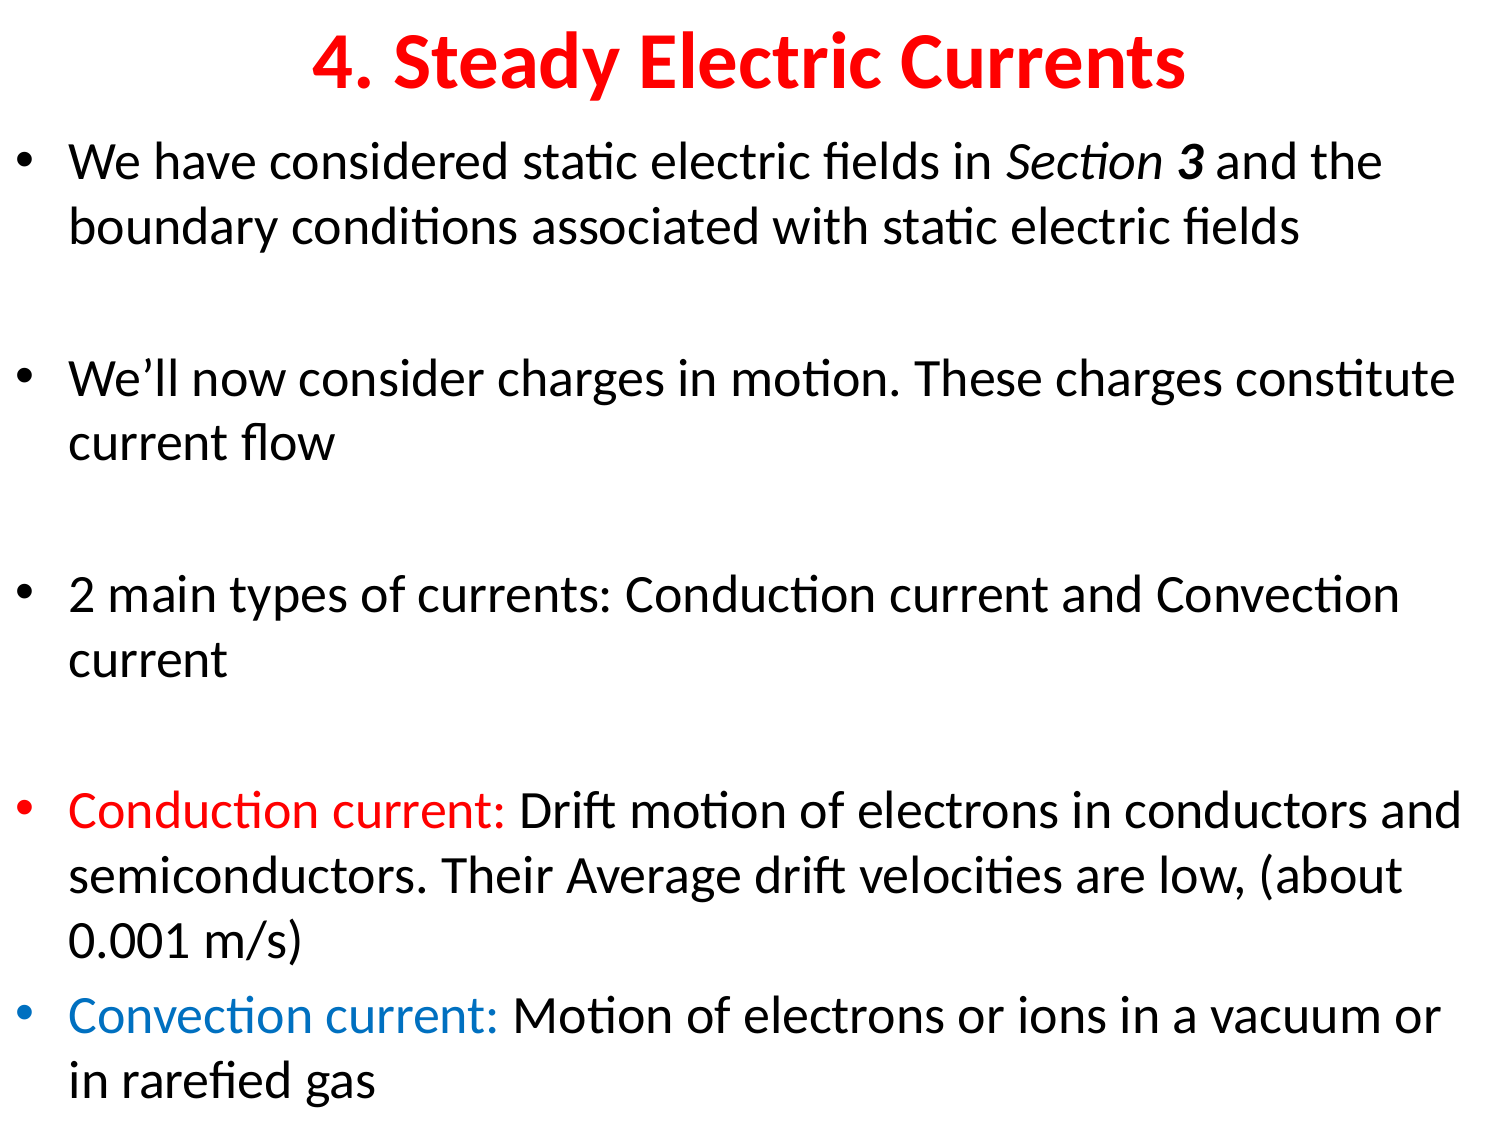

# 4. Steady Electric Currents
We have considered static electric fields in Section 3 and the boundary conditions associated with static electric fields

We’ll now consider charges in motion. These charges constitute current flow

2 main types of currents: Conduction current and Convection current

Conduction current: Drift motion of electrons in conductors and semiconductors. Their Average drift velocities are low, (about 0.001 m/s)
Convection current: Motion of electrons or ions in a vacuum or in rarefied gas